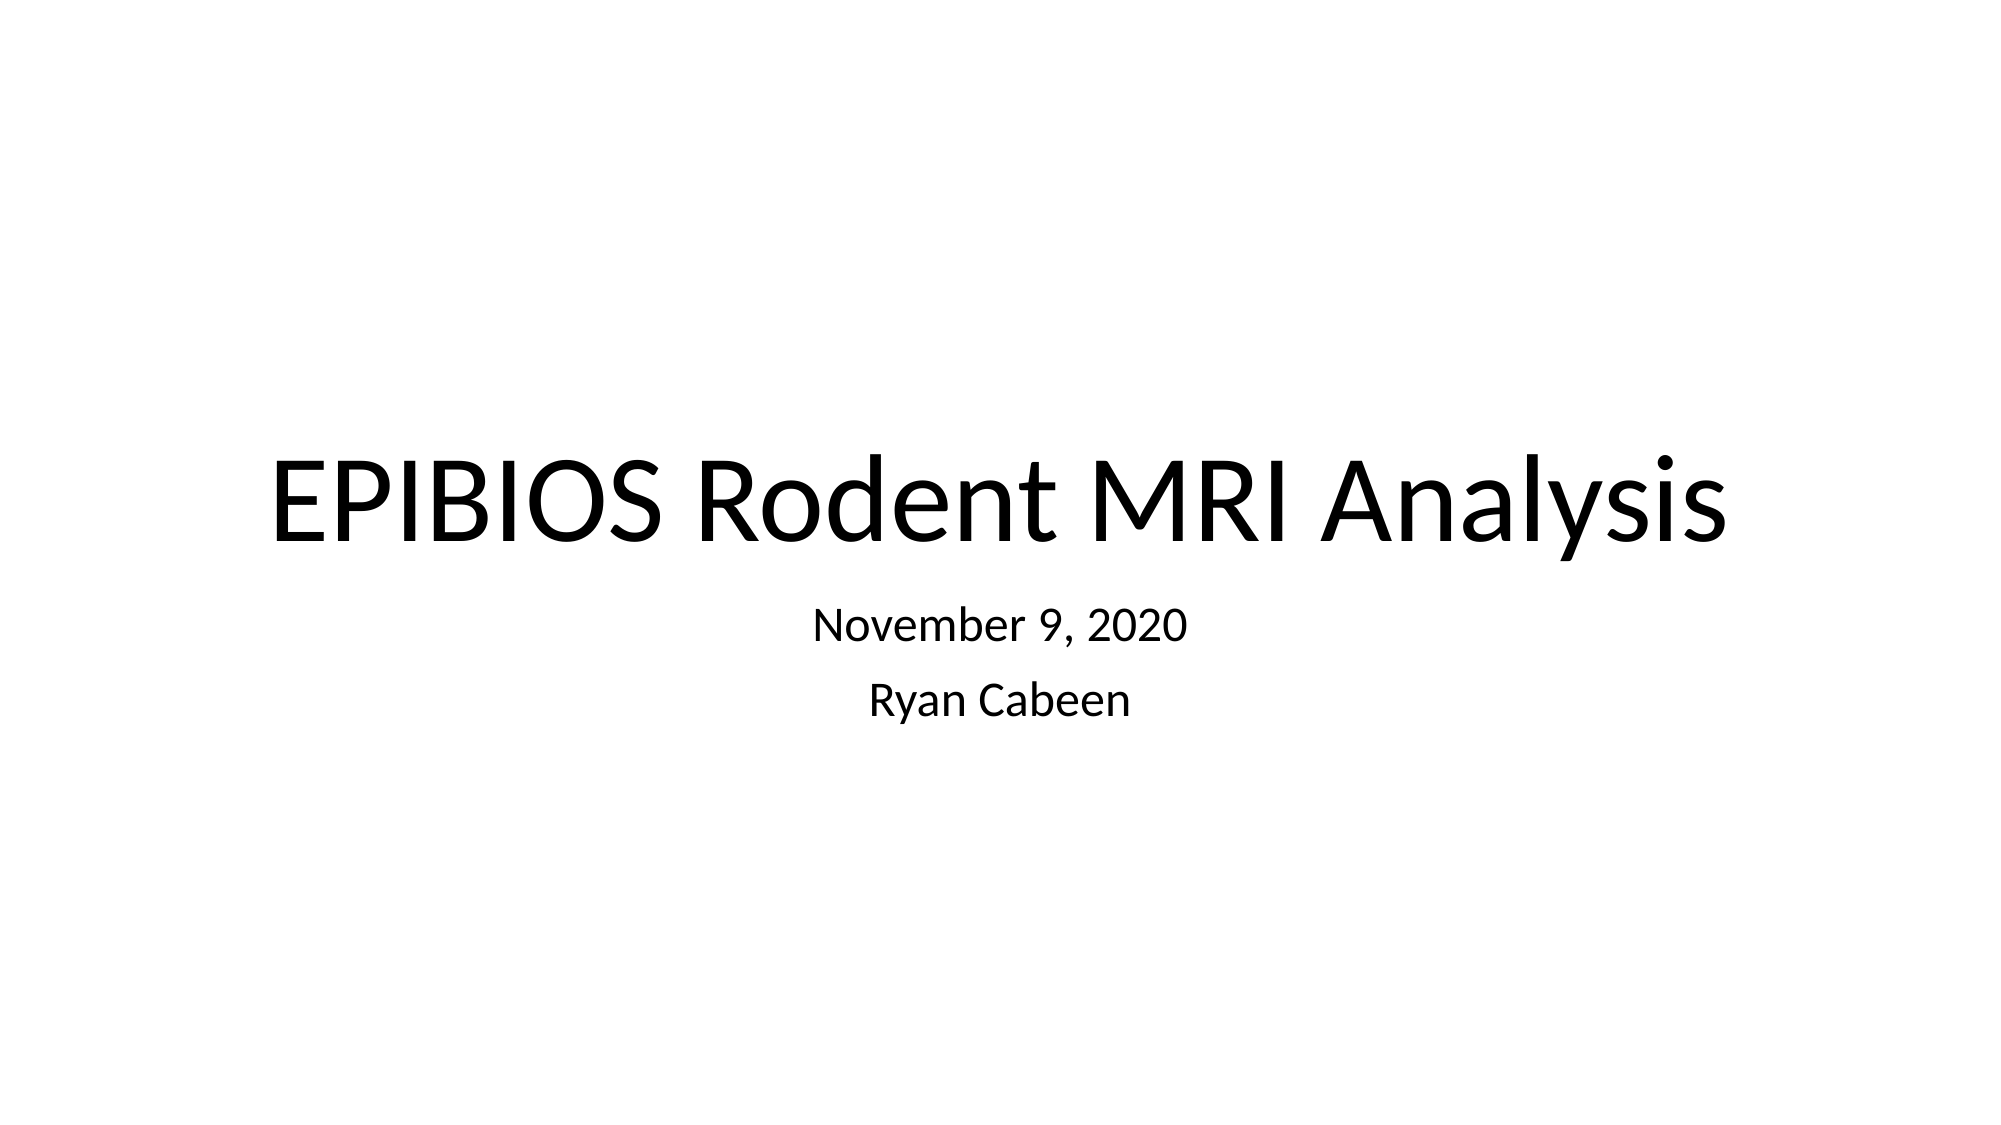

# EPIBIOS Rodent MRI Analysis
November 9, 2020
Ryan Cabeen